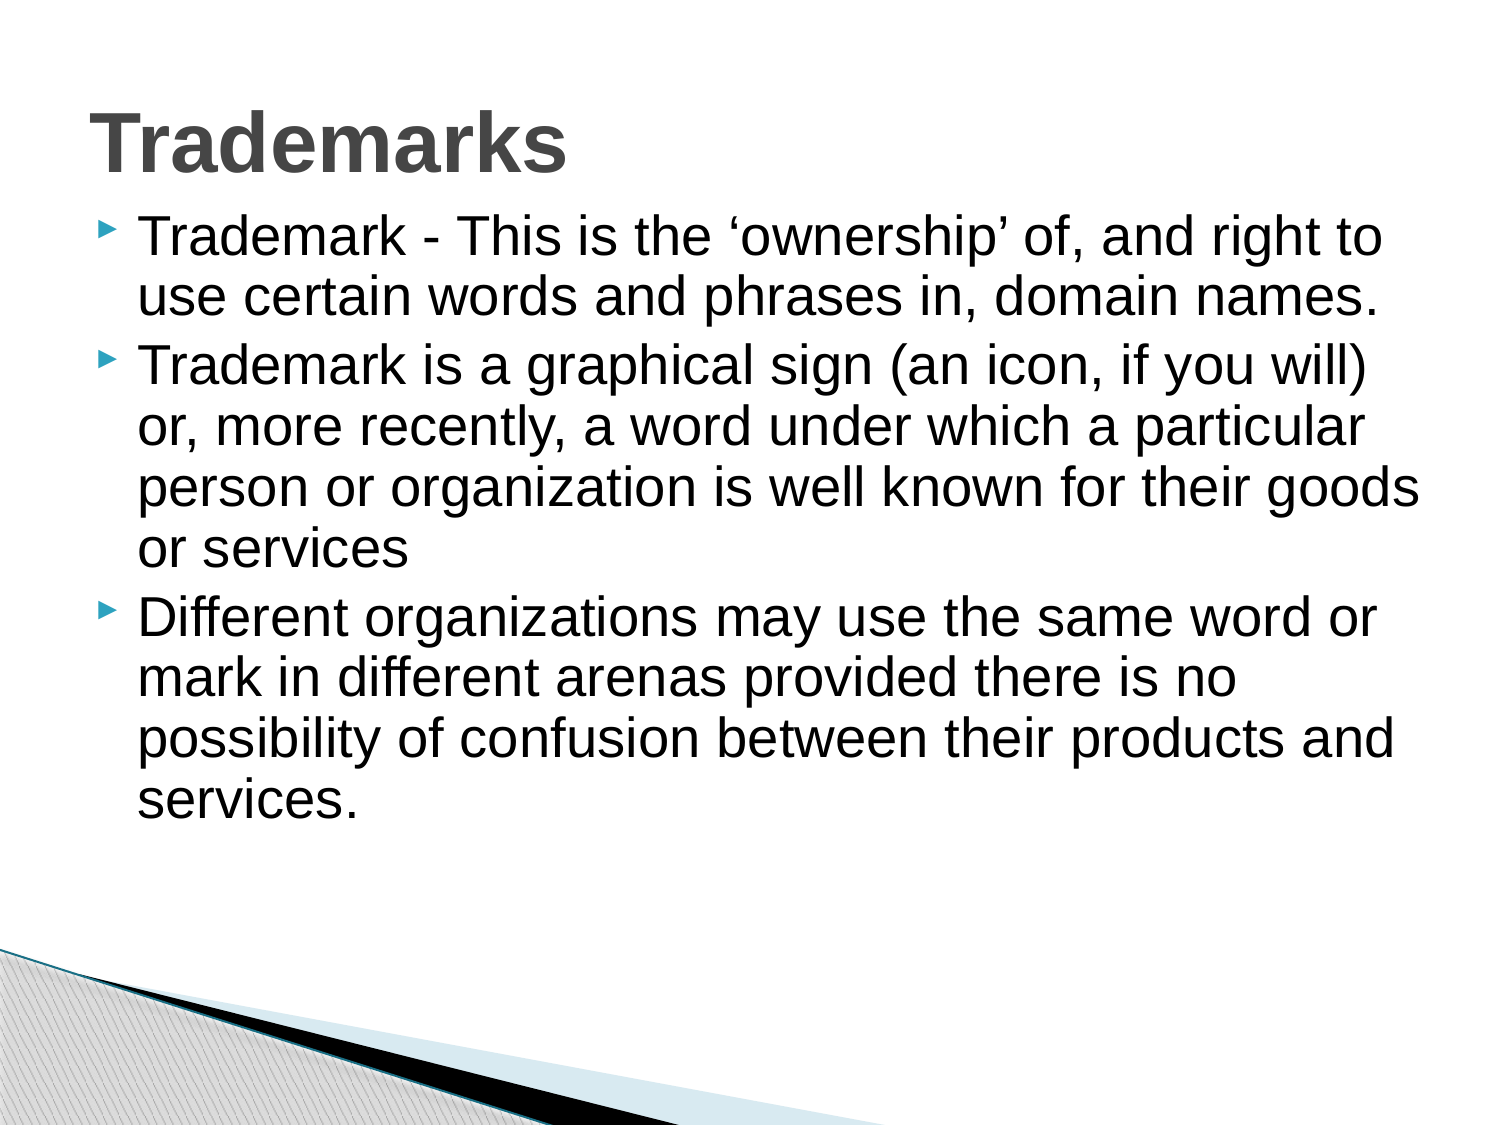

# Trademarks
Trademark - This is the ‘ownership’ of, and right to use certain words and phrases in, domain names.
Trademark is a graphical sign (an icon, if you will) or, more recently, a word under which a particular person or organization is well known for their goods or services
Different organizations may use the same word or mark in different arenas provided there is no possibility of confusion between their products and services.